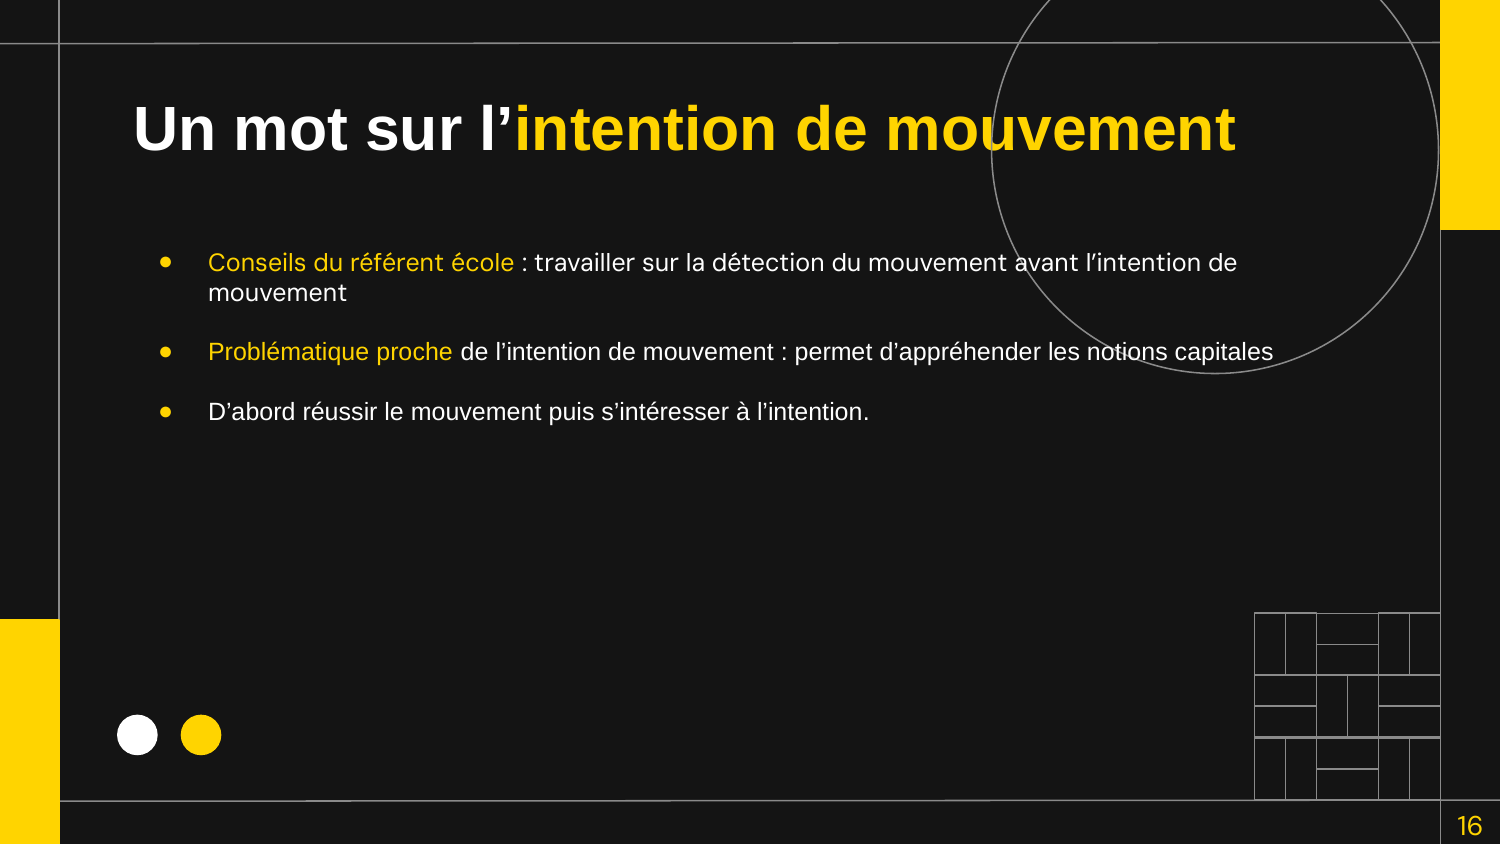

# Un mot sur l’intention de mouvement

Conseils du référent école : travailler sur la détection du mouvement avant l’intention de mouvement

Problématique proche de l’intention de mouvement : permet d’appréhender les notions capitales

D’abord réussir le mouvement puis s’intéresser à l’intention.

16